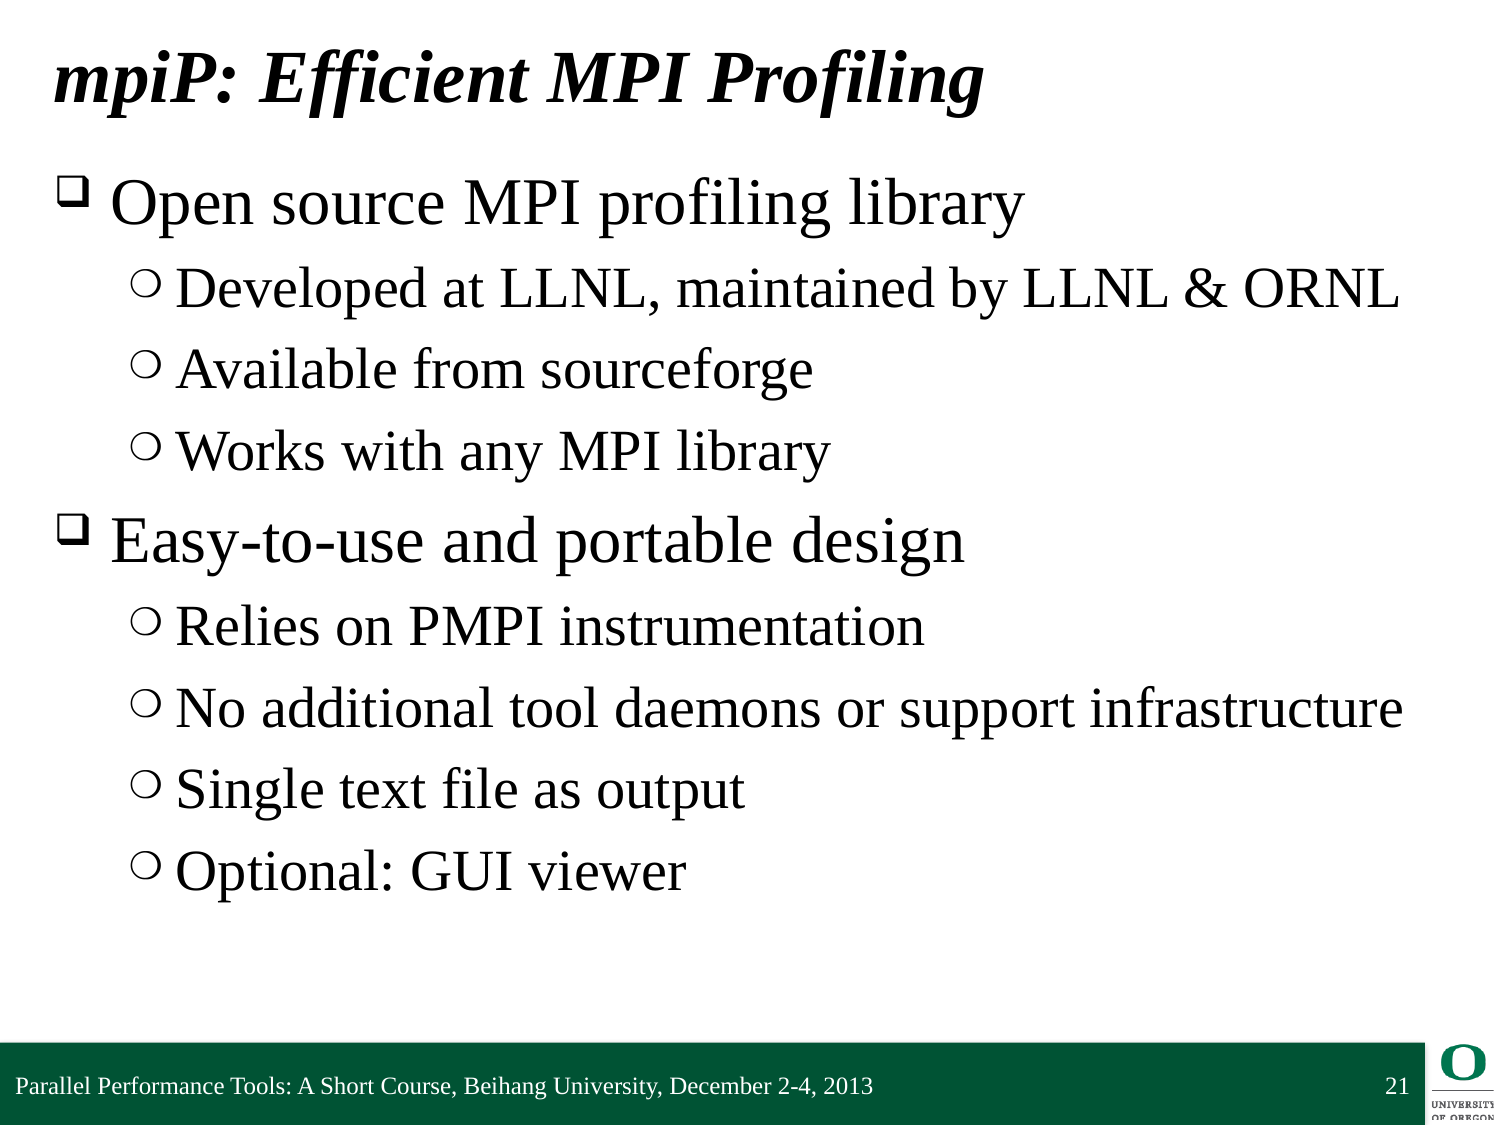

# mpiP: Efficient MPI Profiling
Open source MPI profiling library
Developed at LLNL, maintained by LLNL & ORNL
Available from sourceforge
Works with any MPI library
Easy-to-use and portable design
Relies on PMPI instrumentation
No additional tool daemons or support infrastructure
Single text file as output
Optional: GUI viewer
Parallel Performance Tools: A Short Course, Beihang University, December 2-4, 2013
21